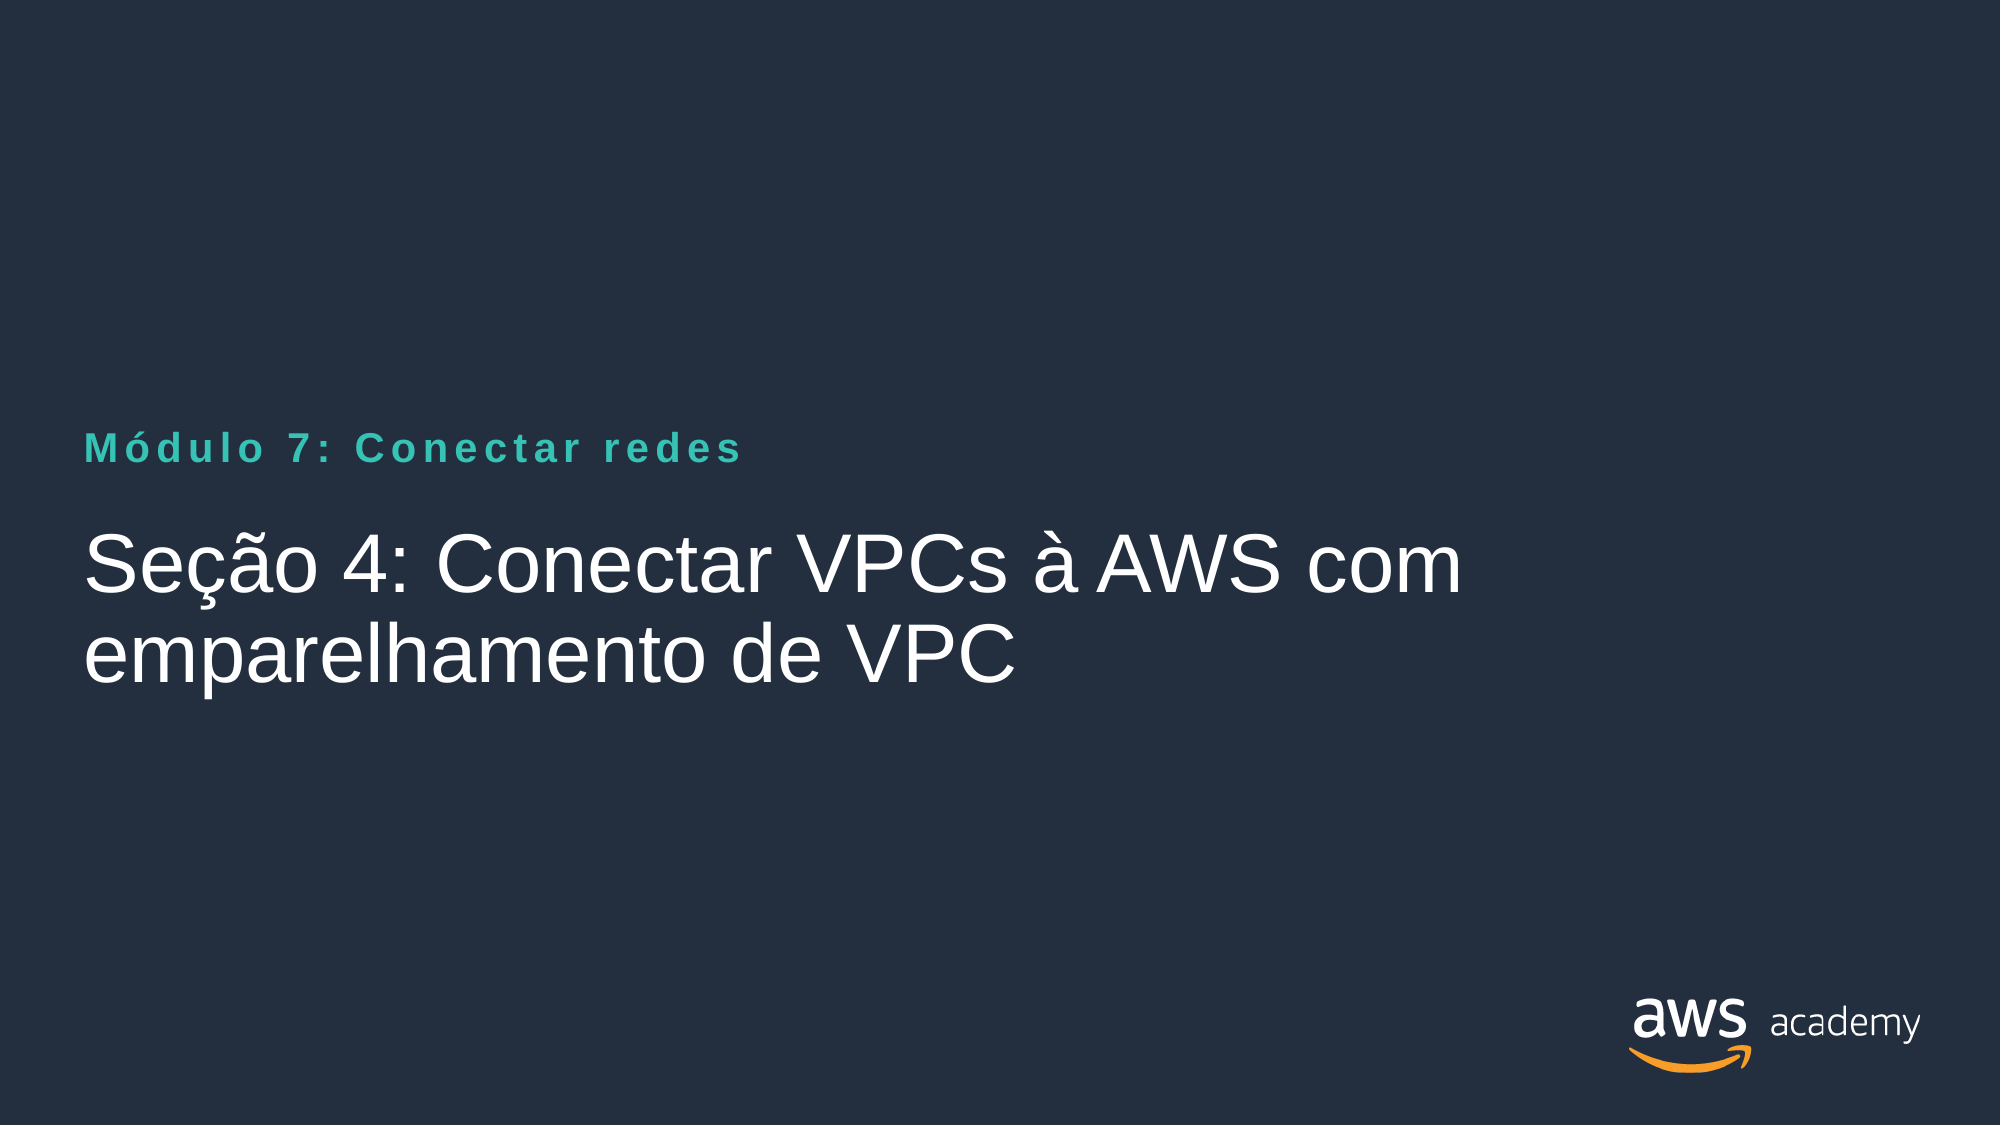

Módulo 7: Conectar redes
# Seção 4: Conectar VPCs à AWS com emparelhamento de VPC